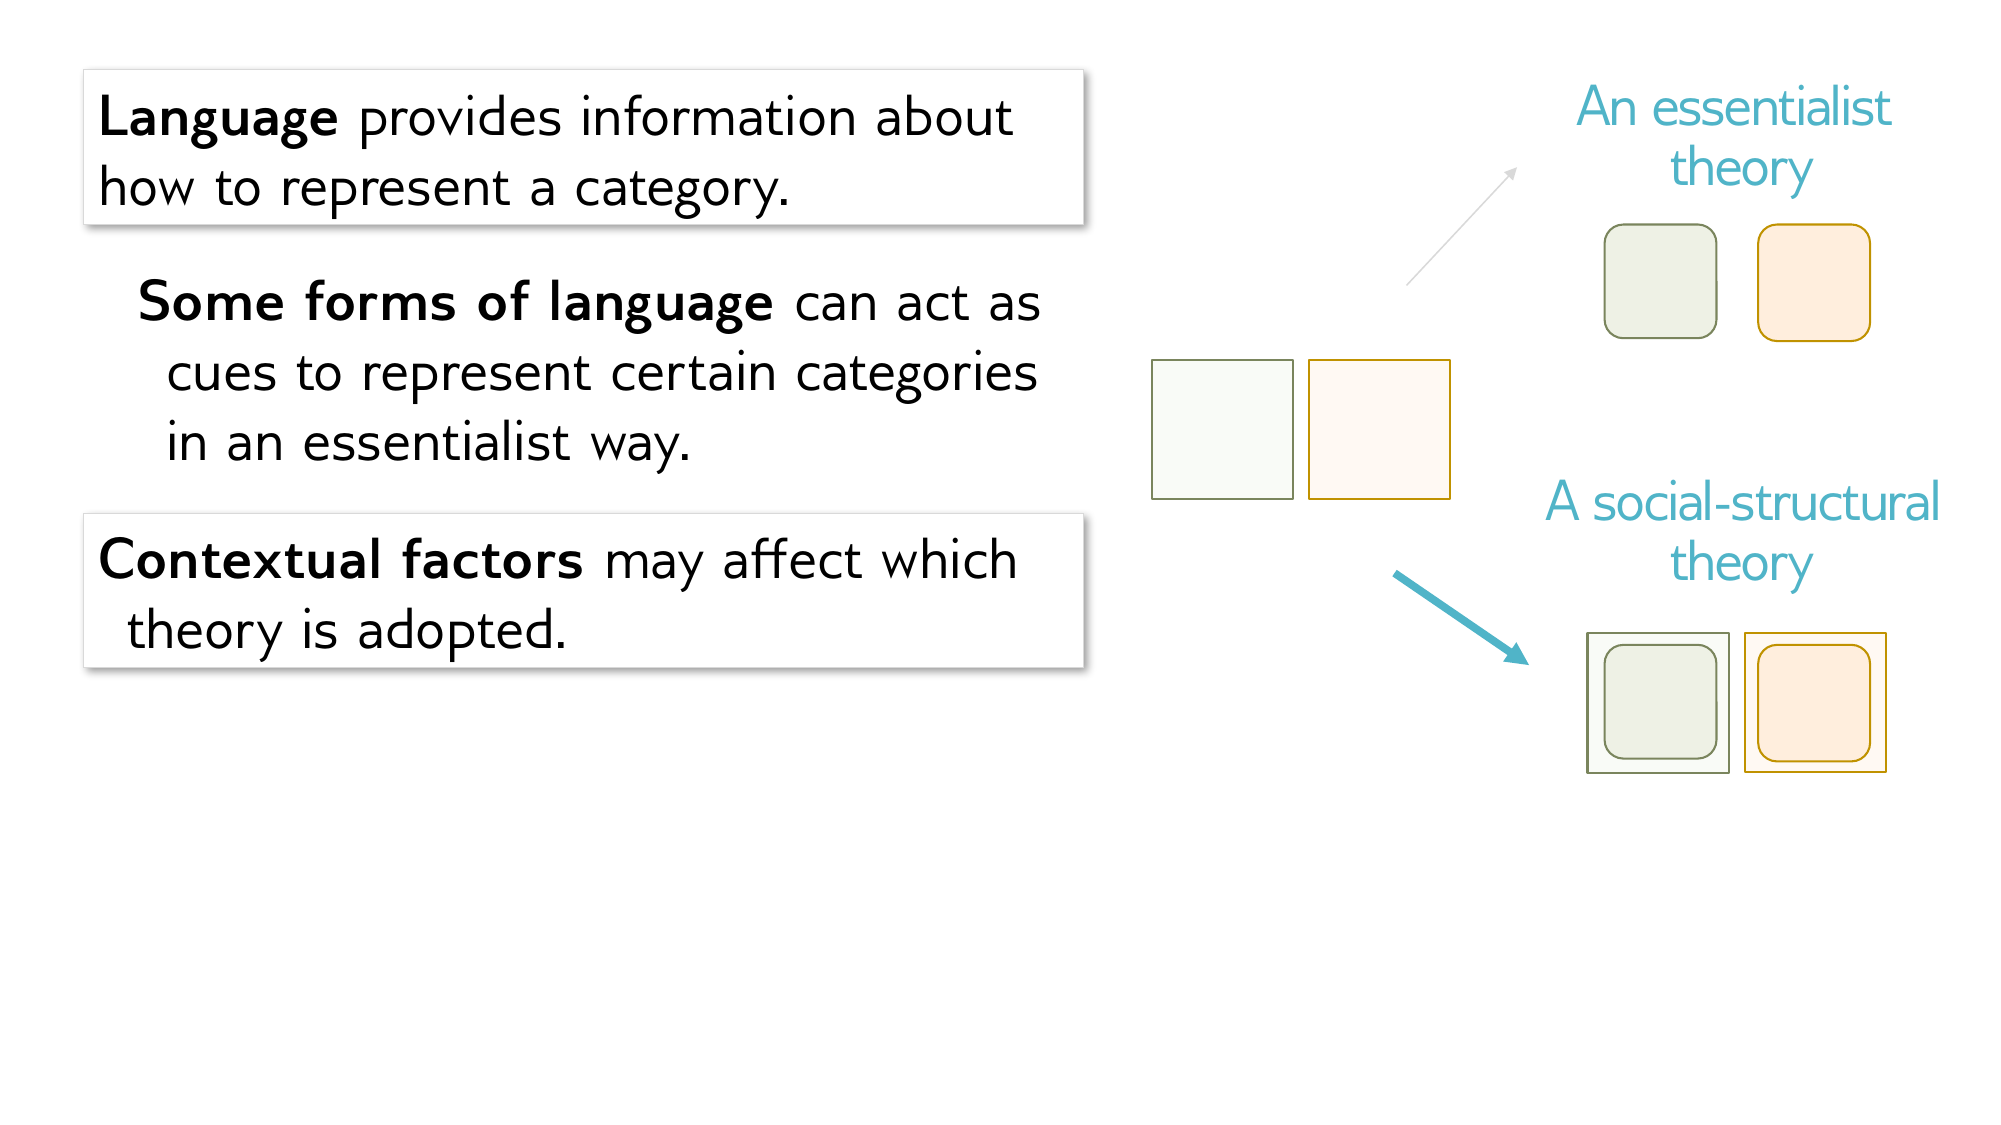

An essentialist
theory
Language provides information about how to represent a category.

Some forms of language can act as cues to represent certain categories in an essentialist way.

# A social-structural theory
Contextual factors may affect which theory is adopted.